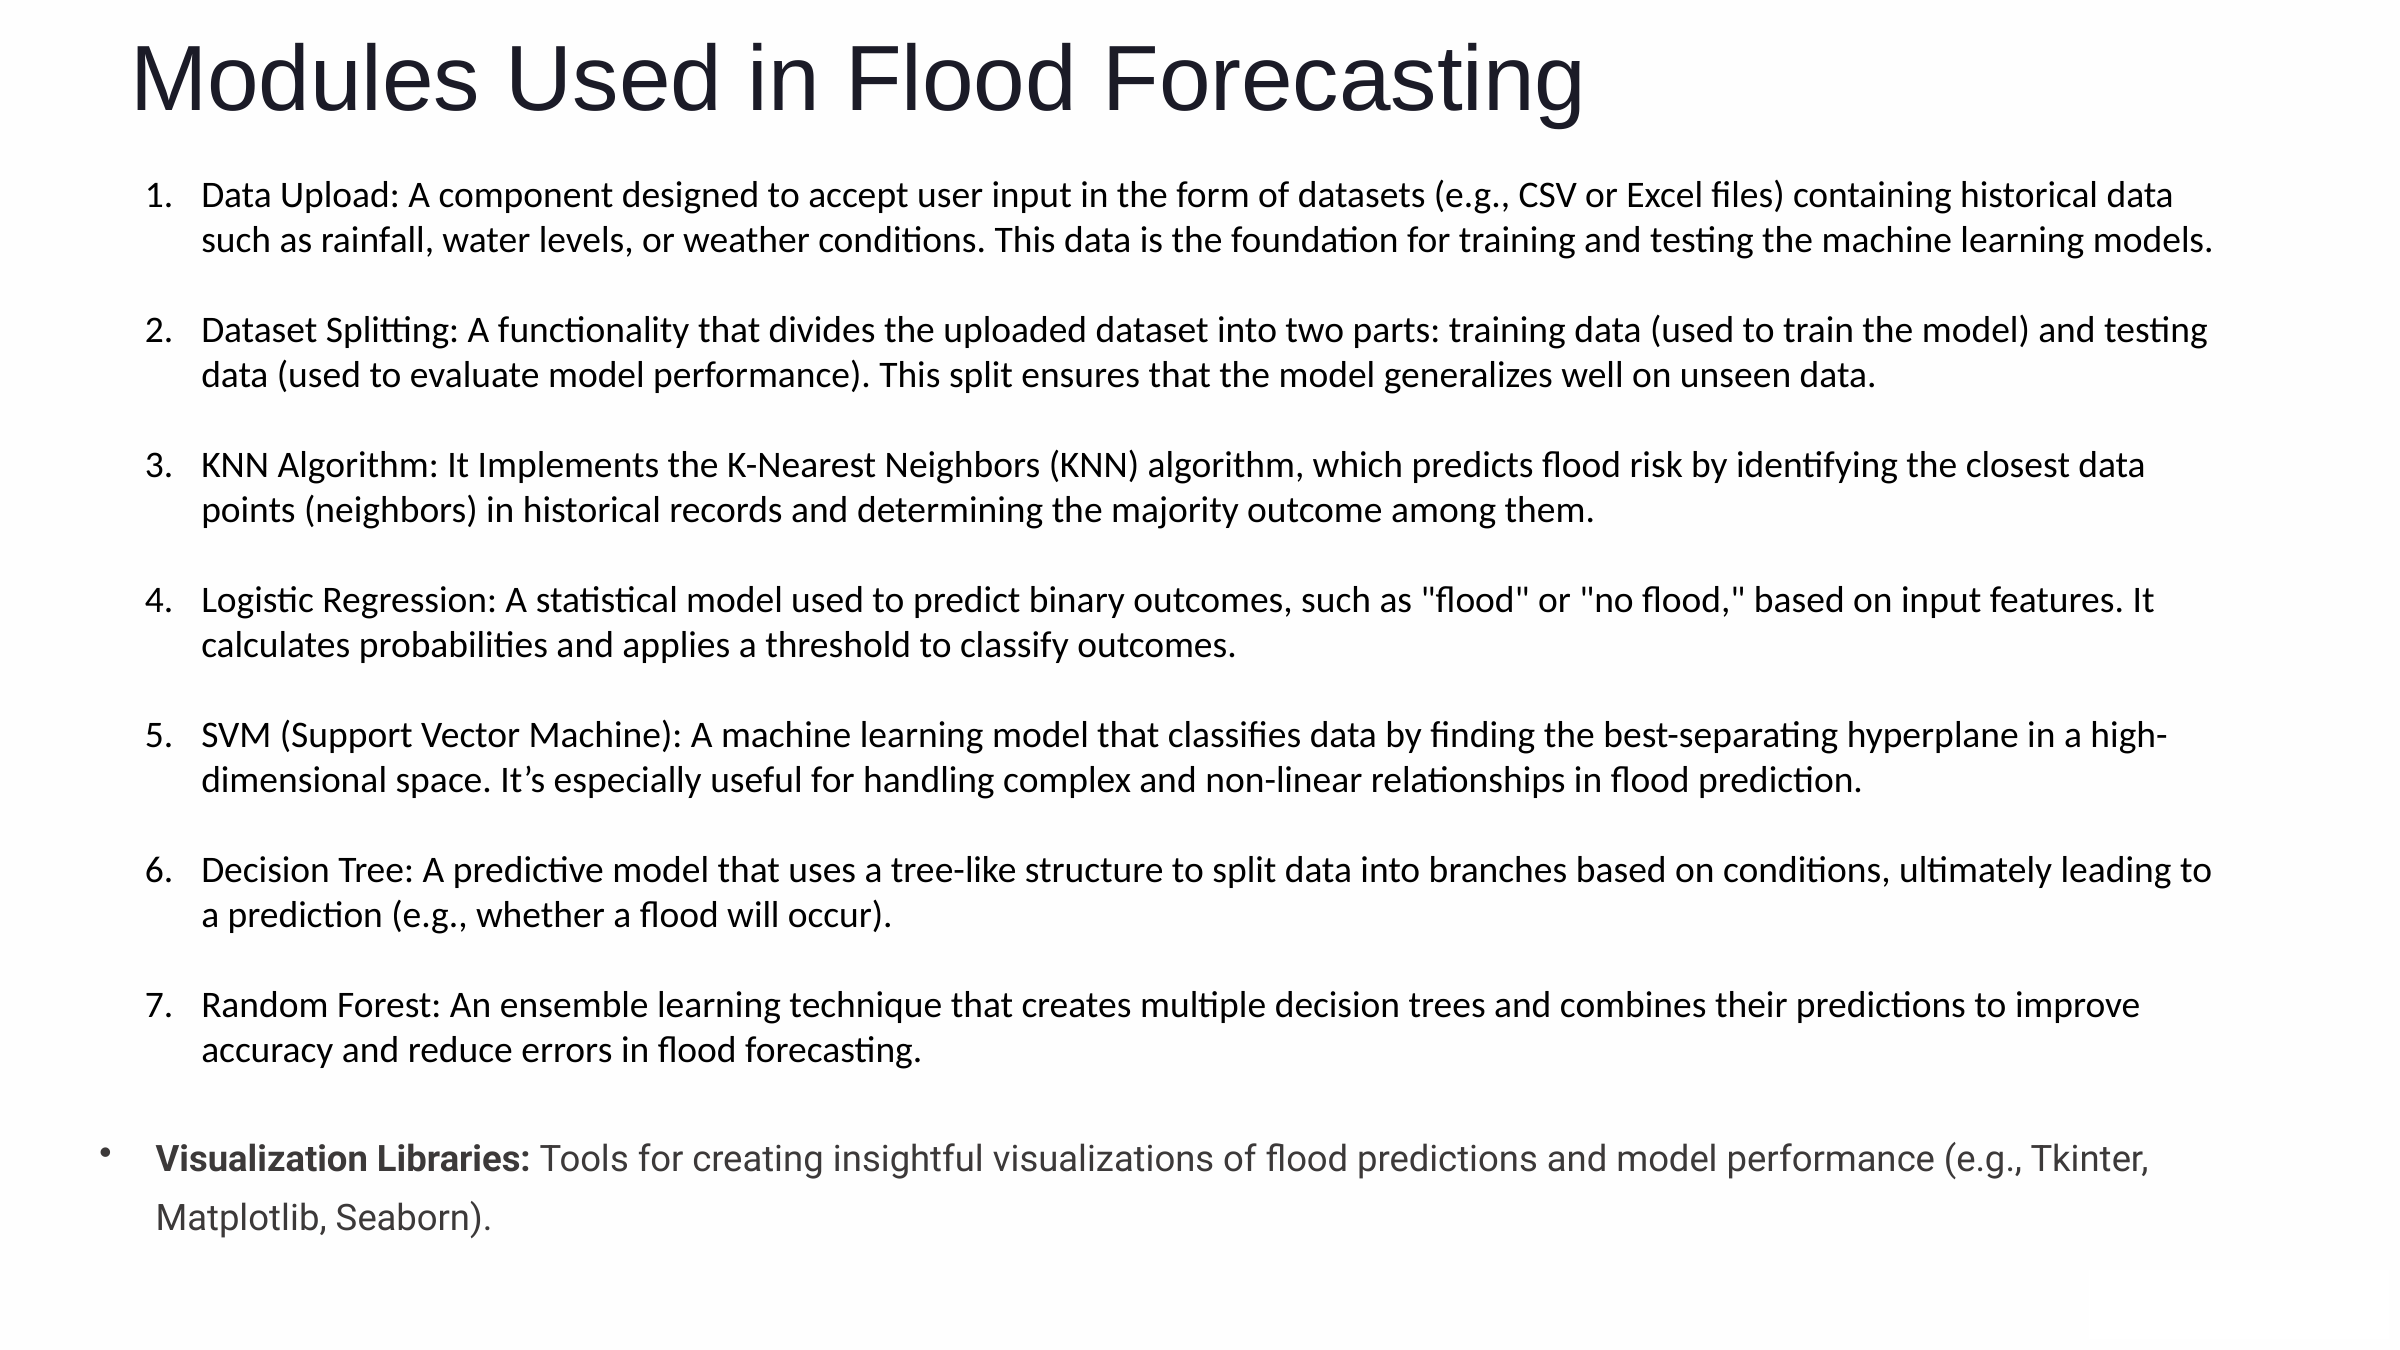

Modules Used in Flood Forecasting
Data Upload: A component designed to accept user input in the form of datasets (e.g., CSV or Excel files) containing historical data such as rainfall, water levels, or weather conditions. This data is the foundation for training and testing the machine learning models.

Dataset Splitting: A functionality that divides the uploaded dataset into two parts: training data (used to train the model) and testing data (used to evaluate model performance). This split ensures that the model generalizes well on unseen data.

KNN Algorithm: It Implements the K-Nearest Neighbors (KNN) algorithm, which predicts flood risk by identifying the closest data points (neighbors) in historical records and determining the majority outcome among them.

Logistic Regression: A statistical model used to predict binary outcomes, such as "flood" or "no flood," based on input features. It calculates probabilities and applies a threshold to classify outcomes.

SVM (Support Vector Machine): A machine learning model that classifies data by finding the best-separating hyperplane in a high-dimensional space. It’s especially useful for handling complex and non-linear relationships in flood prediction.

Decision Tree: A predictive model that uses a tree-like structure to split data into branches based on conditions, ultimately leading to a prediction (e.g., whether a flood will occur).

Random Forest: An ensemble learning technique that creates multiple decision trees and combines their predictions to improve accuracy and reduce errors in flood forecasting.

Visualization Libraries: Tools for creating insightful visualizations of flood predictions and model performance (e.g., Tkinter, Matplotlib, Seaborn).